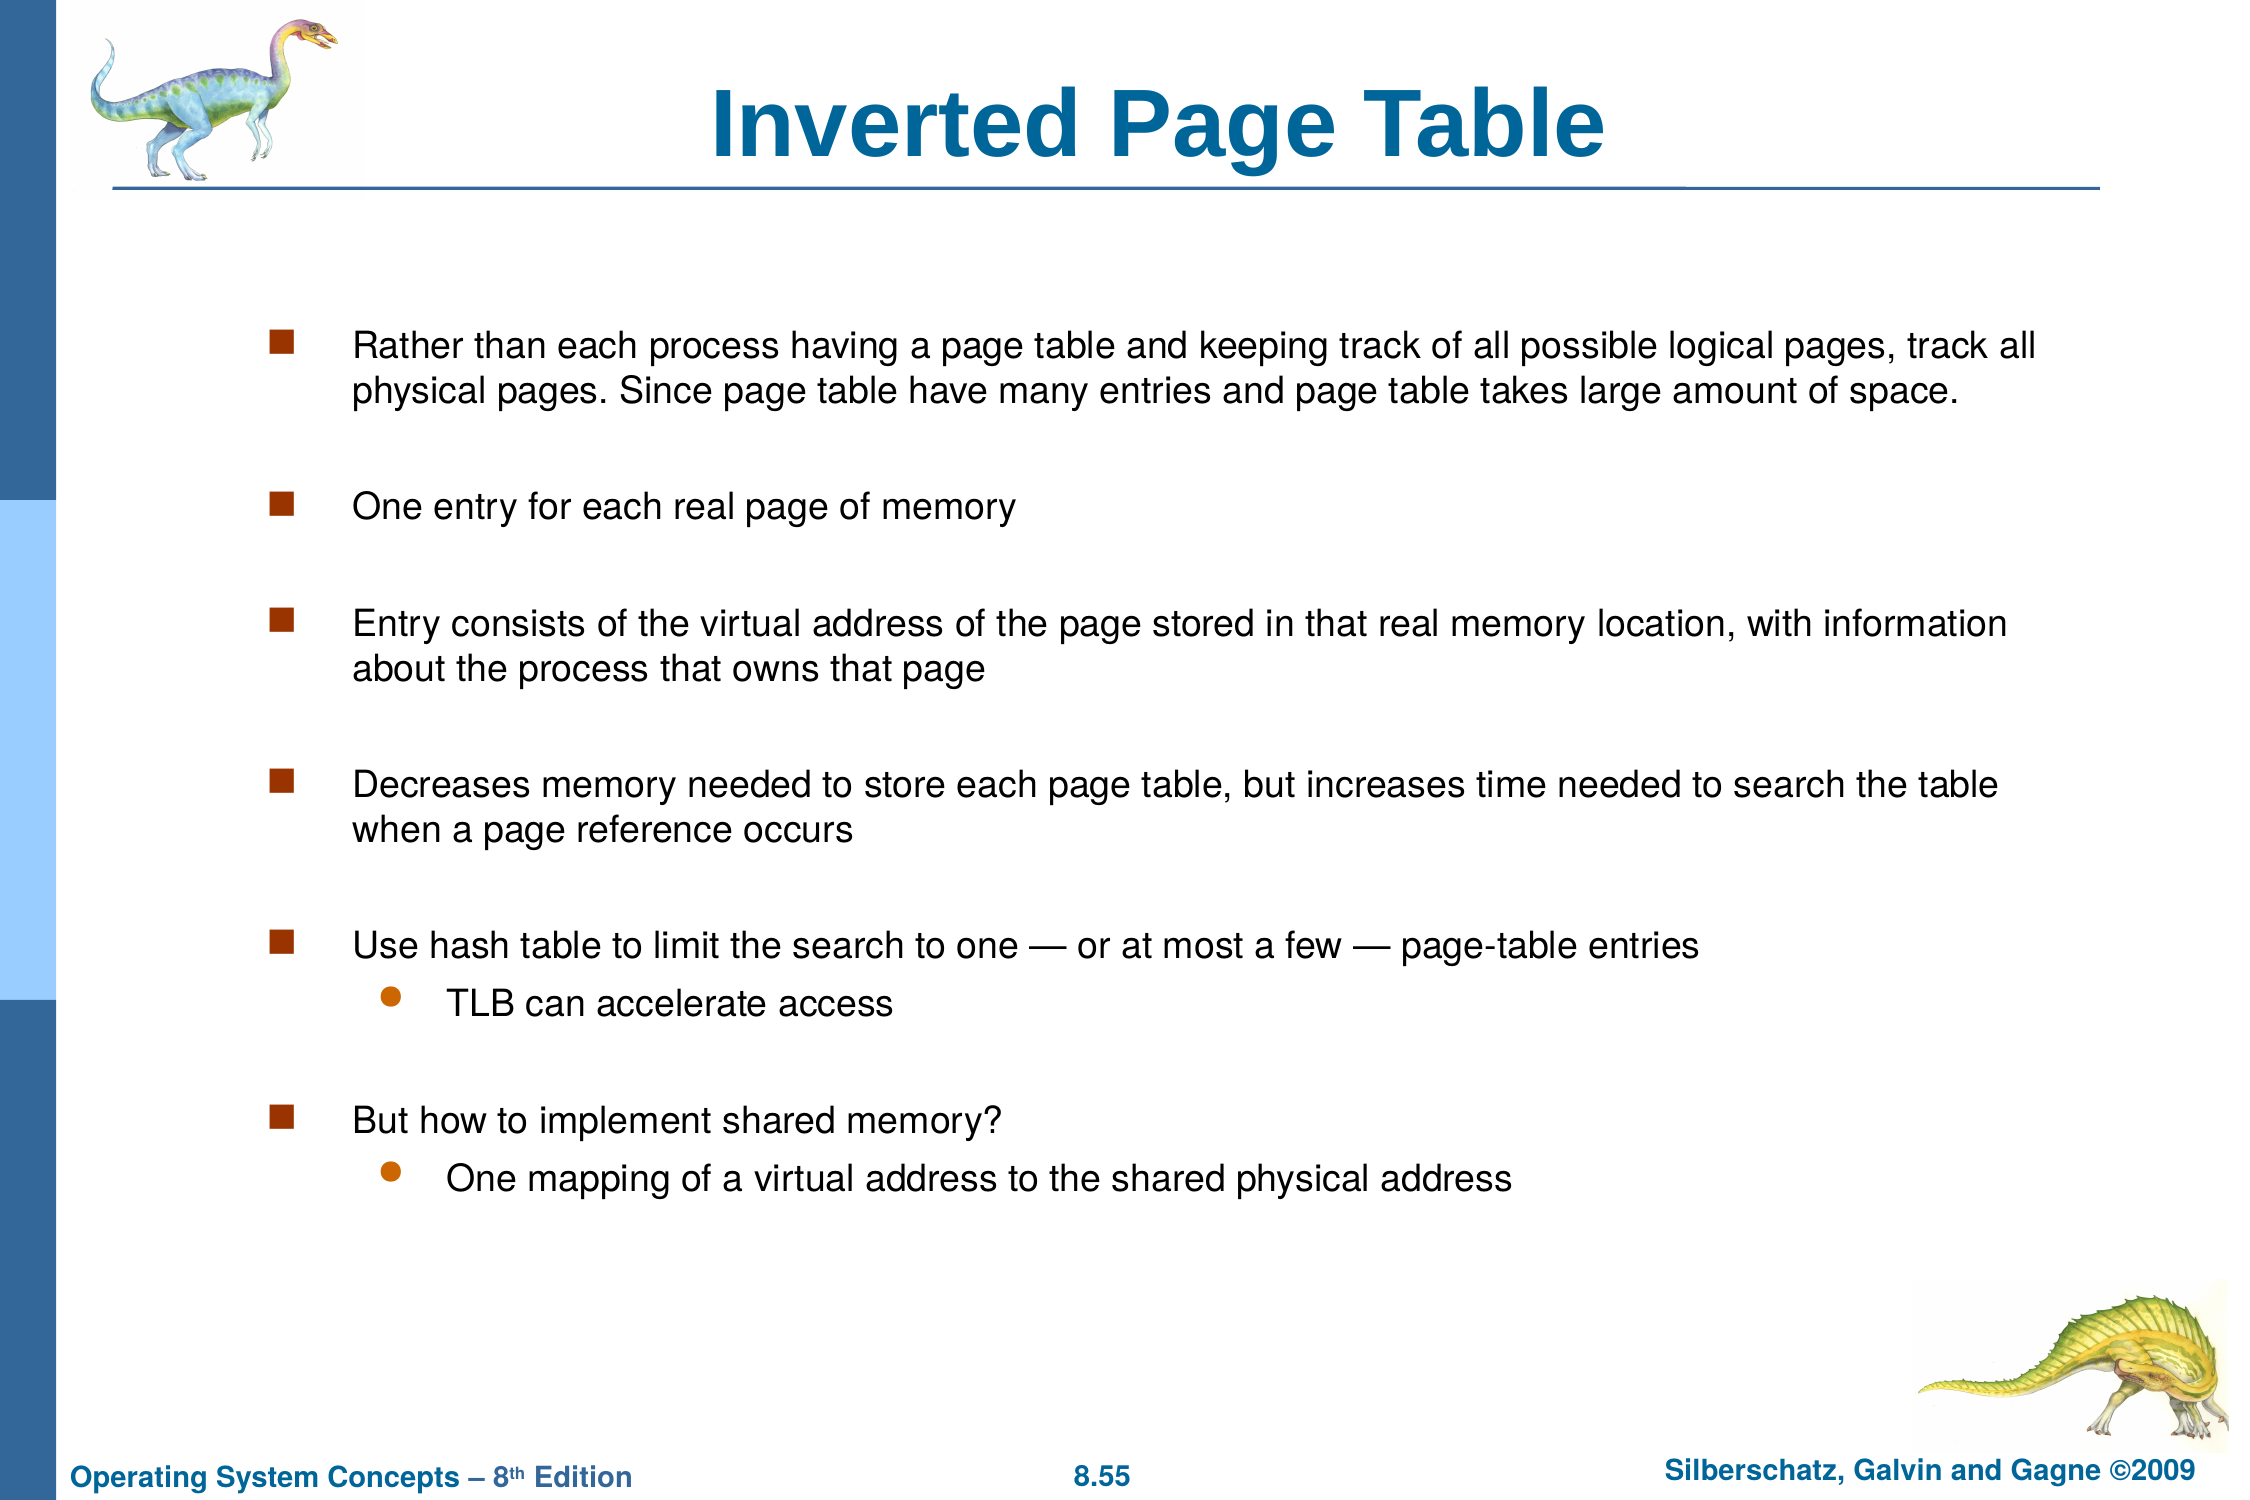

# Inverted Page Table
Rather than each process having a page table and keeping track of all possible logical pages, track all physical pages. Since page table have many entries and page table takes large amount of space.

One entry for each real page of memory

Entry consists of the virtual address of the page stored in that real memory location, with information about the process that owns that page

Decreases memory needed to store each page table, but increases time needed to search the table when a page reference occurs

Use hash table to limit the search to one — or at most a few — page-table entries
TLB can accelerate access

But how to implement shared memory?
One mapping of a virtual address to the shared physical address